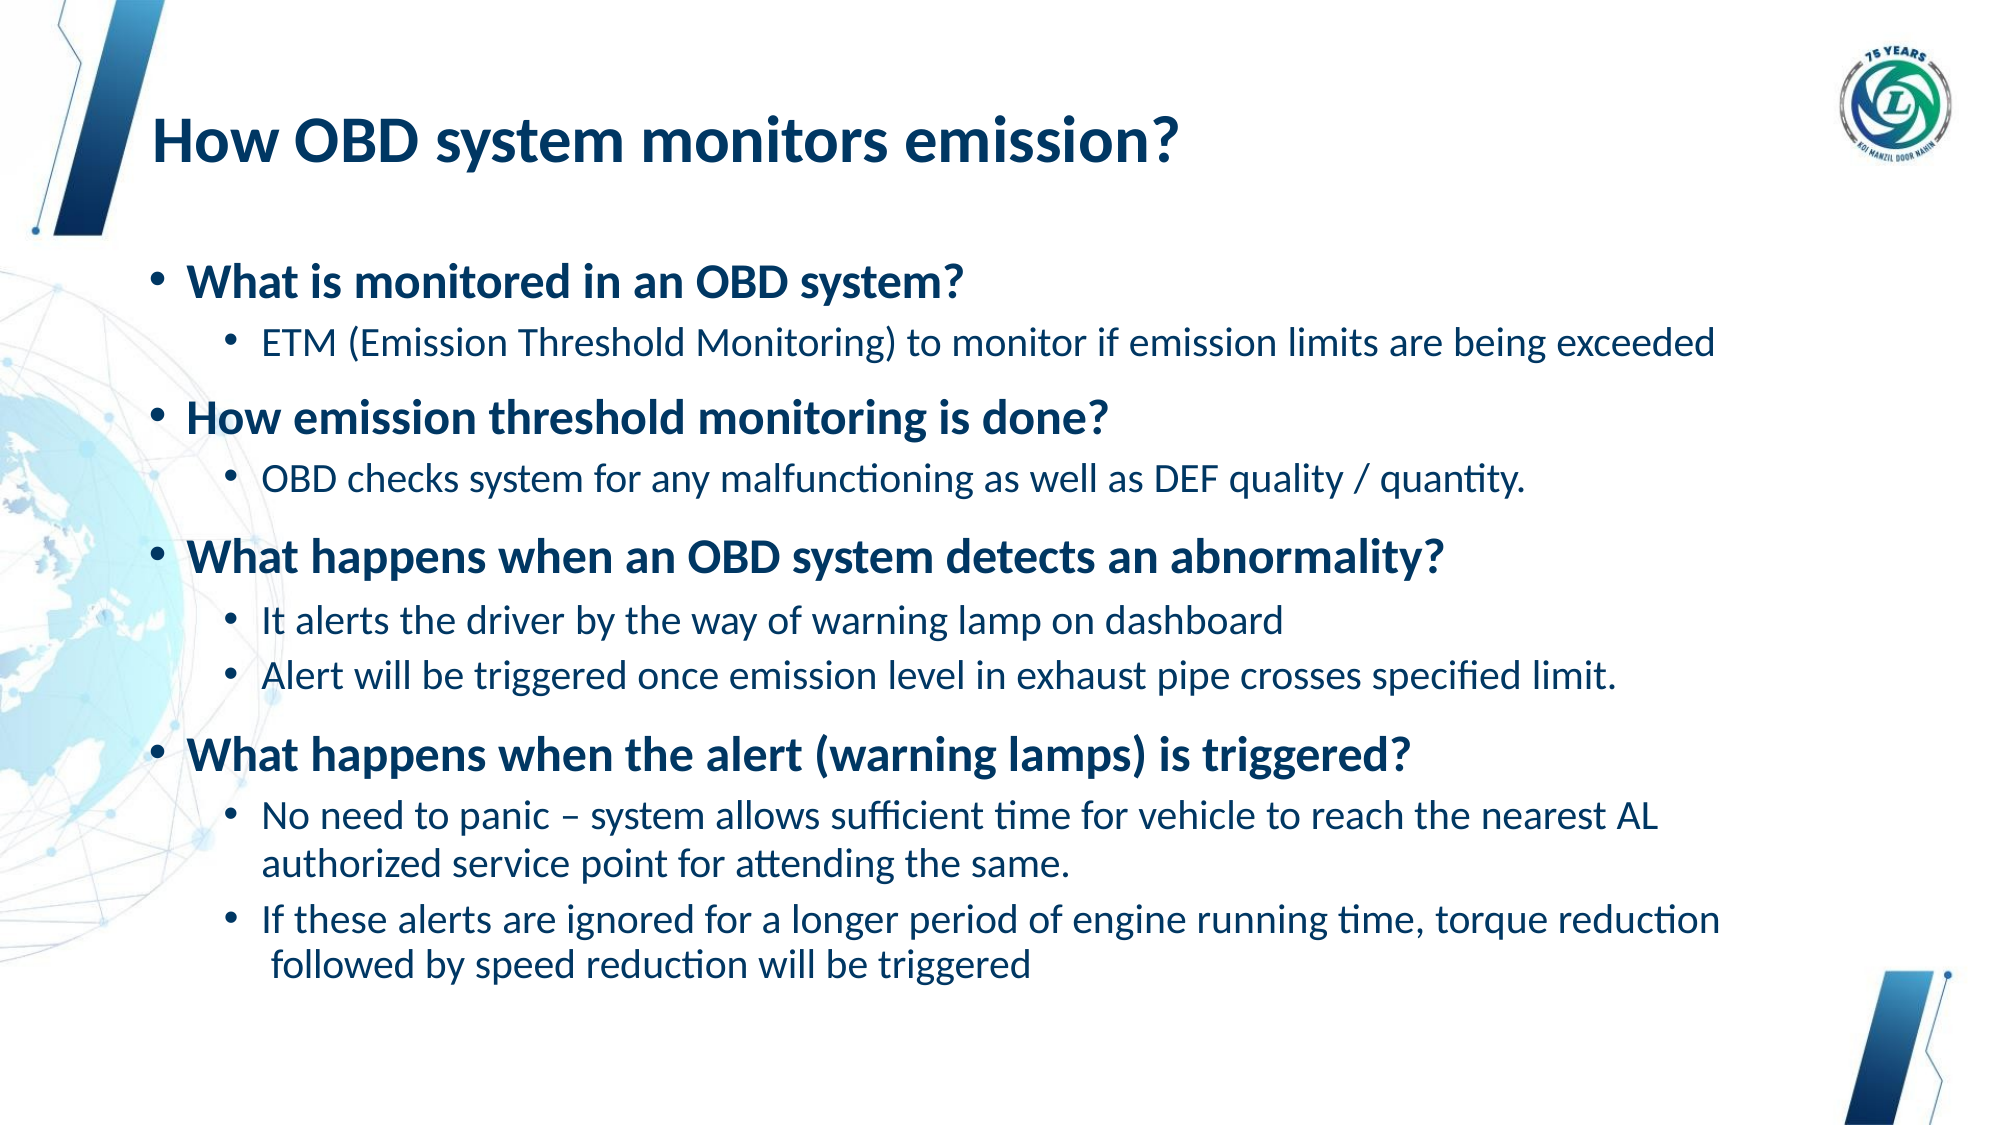

# How OBD system monitors emission?
What is monitored in an OBD system?
ETM (Emission Threshold Monitoring) to monitor if emission limits are being exceeded
How emission threshold monitoring is done?
OBD checks system for any malfunctioning as well as DEF quality / quantity.
What happens when an OBD system detects an abnormality?
It alerts the driver by the way of warning lamp on dashboard
Alert will be triggered once emission level in exhaust pipe crosses specified limit.
What happens when the alert (warning lamps) is triggered?
No need to panic – system allows sufficient time for vehicle to reach the nearest AL
authorized service point for attending the same.
If these alerts are ignored for a longer period of engine running time, torque reduction  followed by speed reduction will be triggered